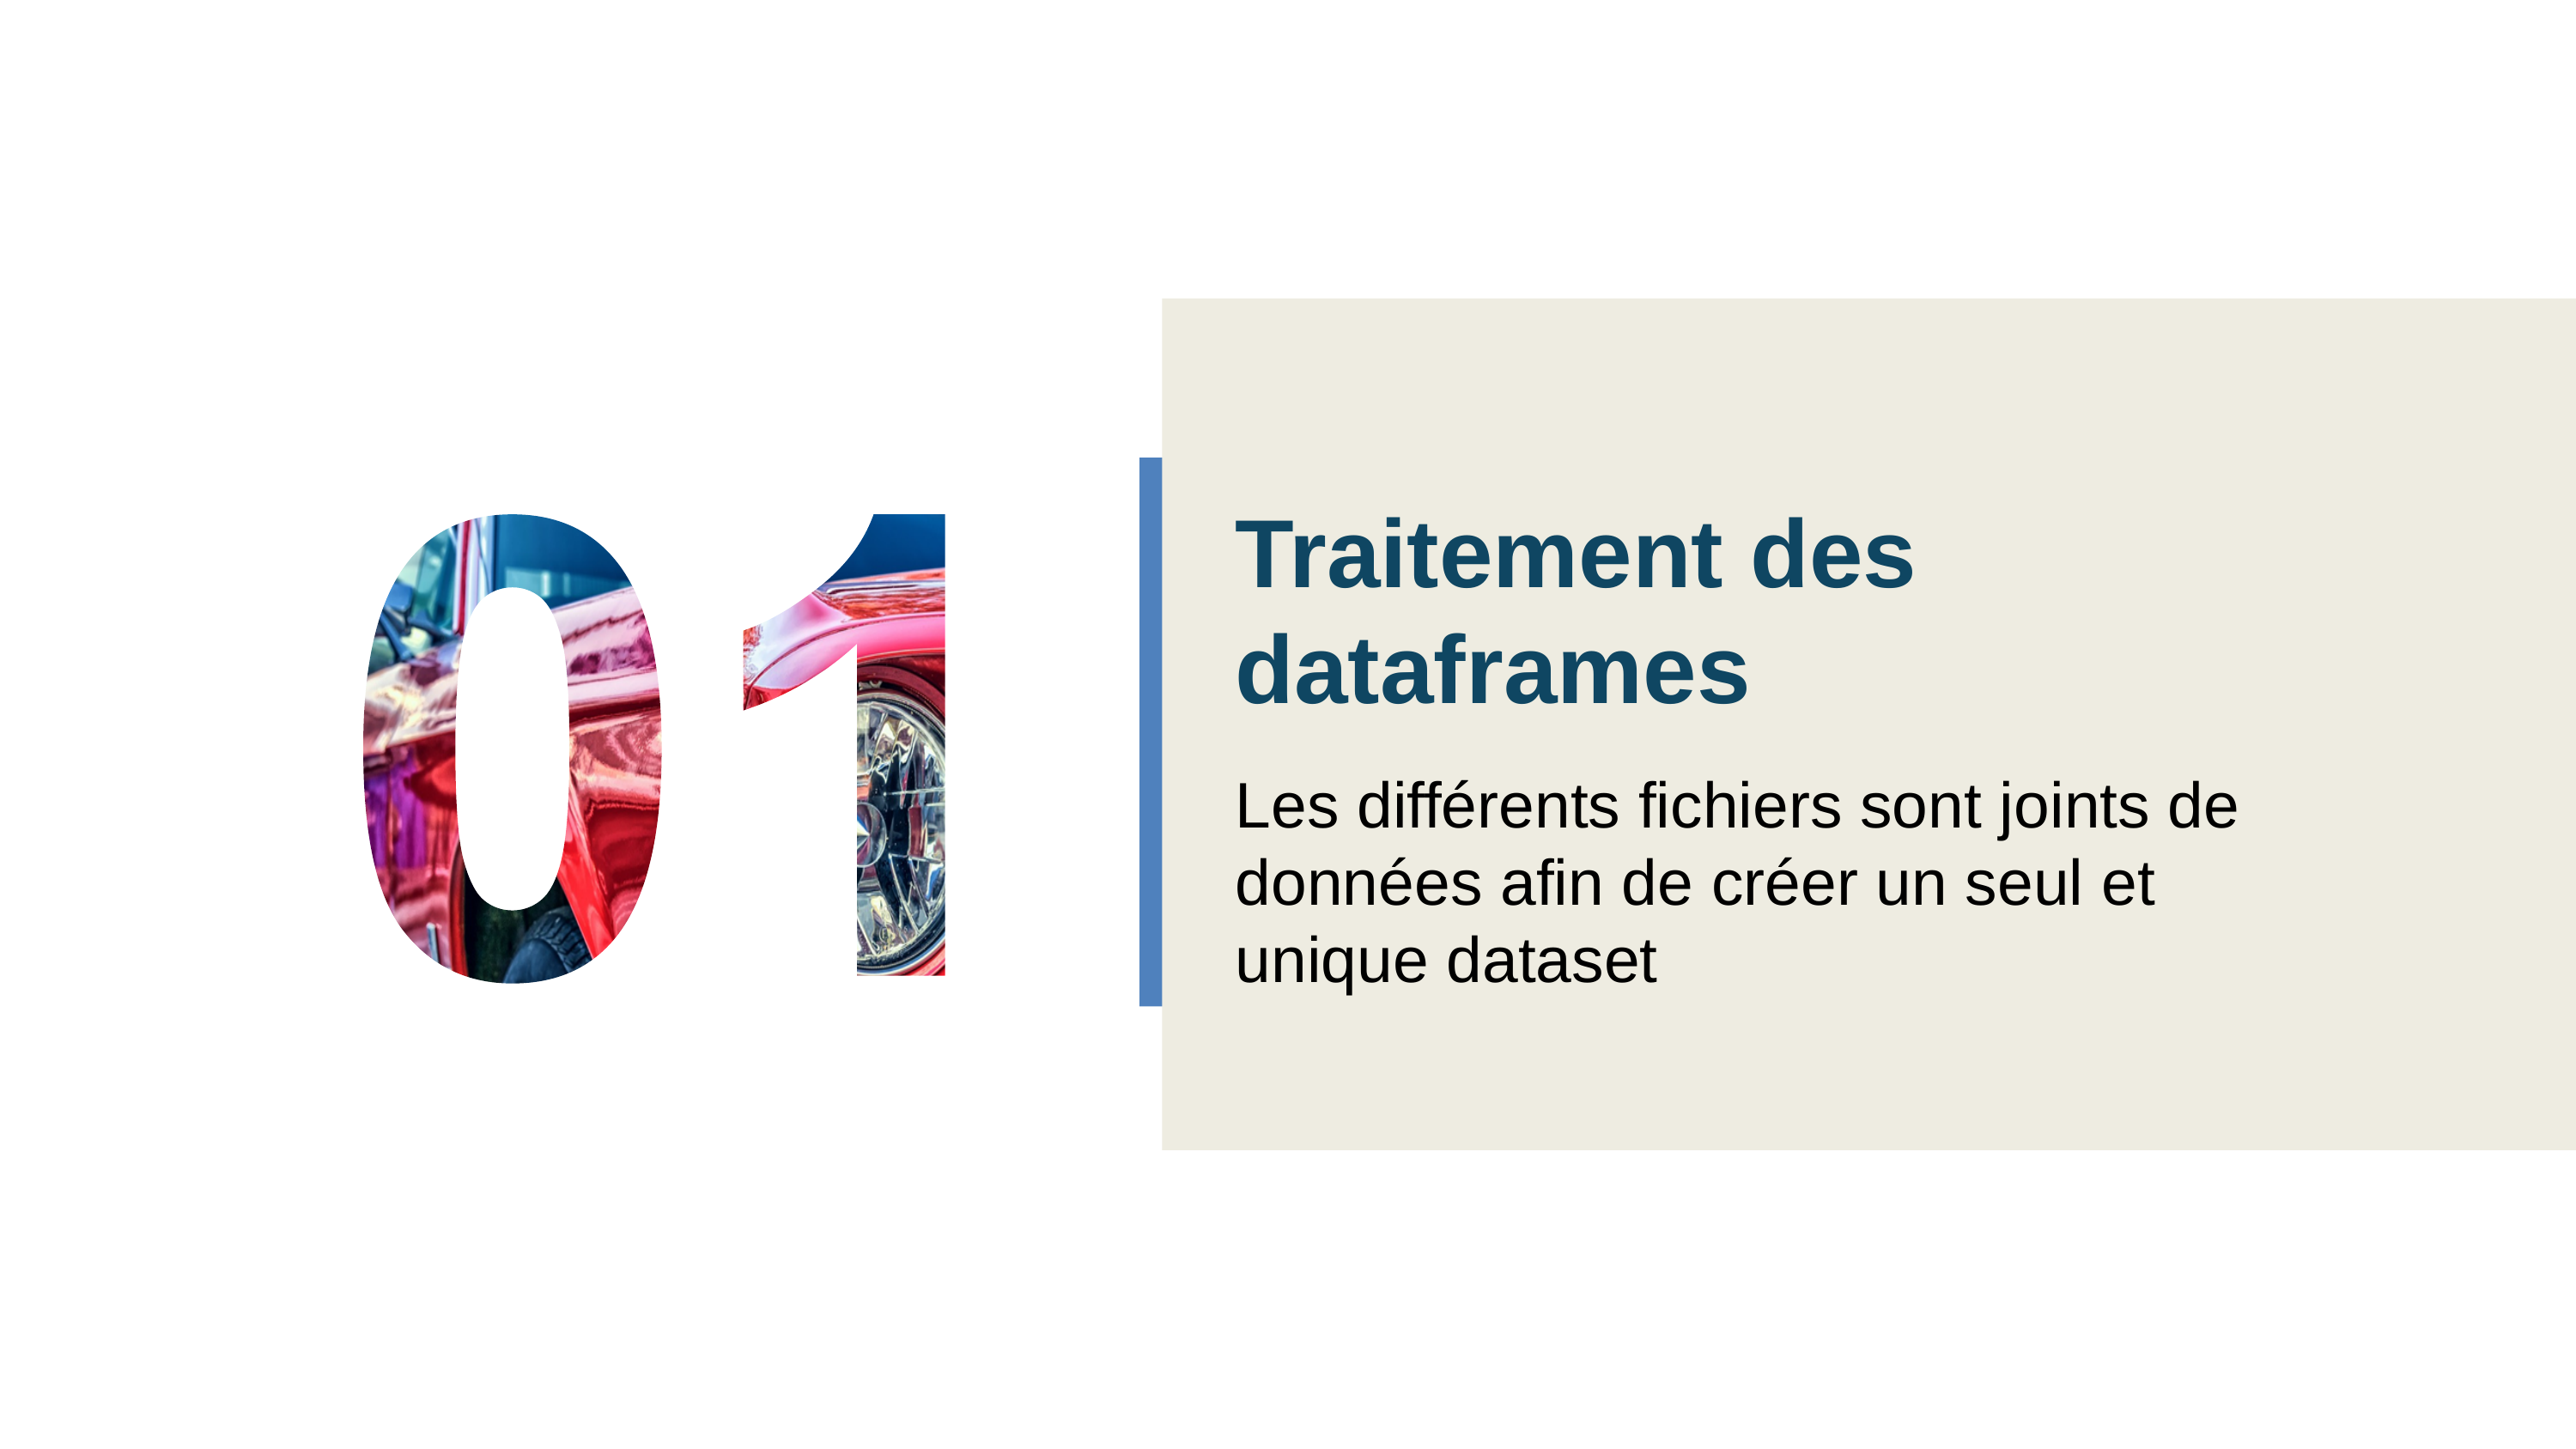

Traitement des dataframes

Les différents fichiers sont joints de données afin de créer un seul et unique dataset